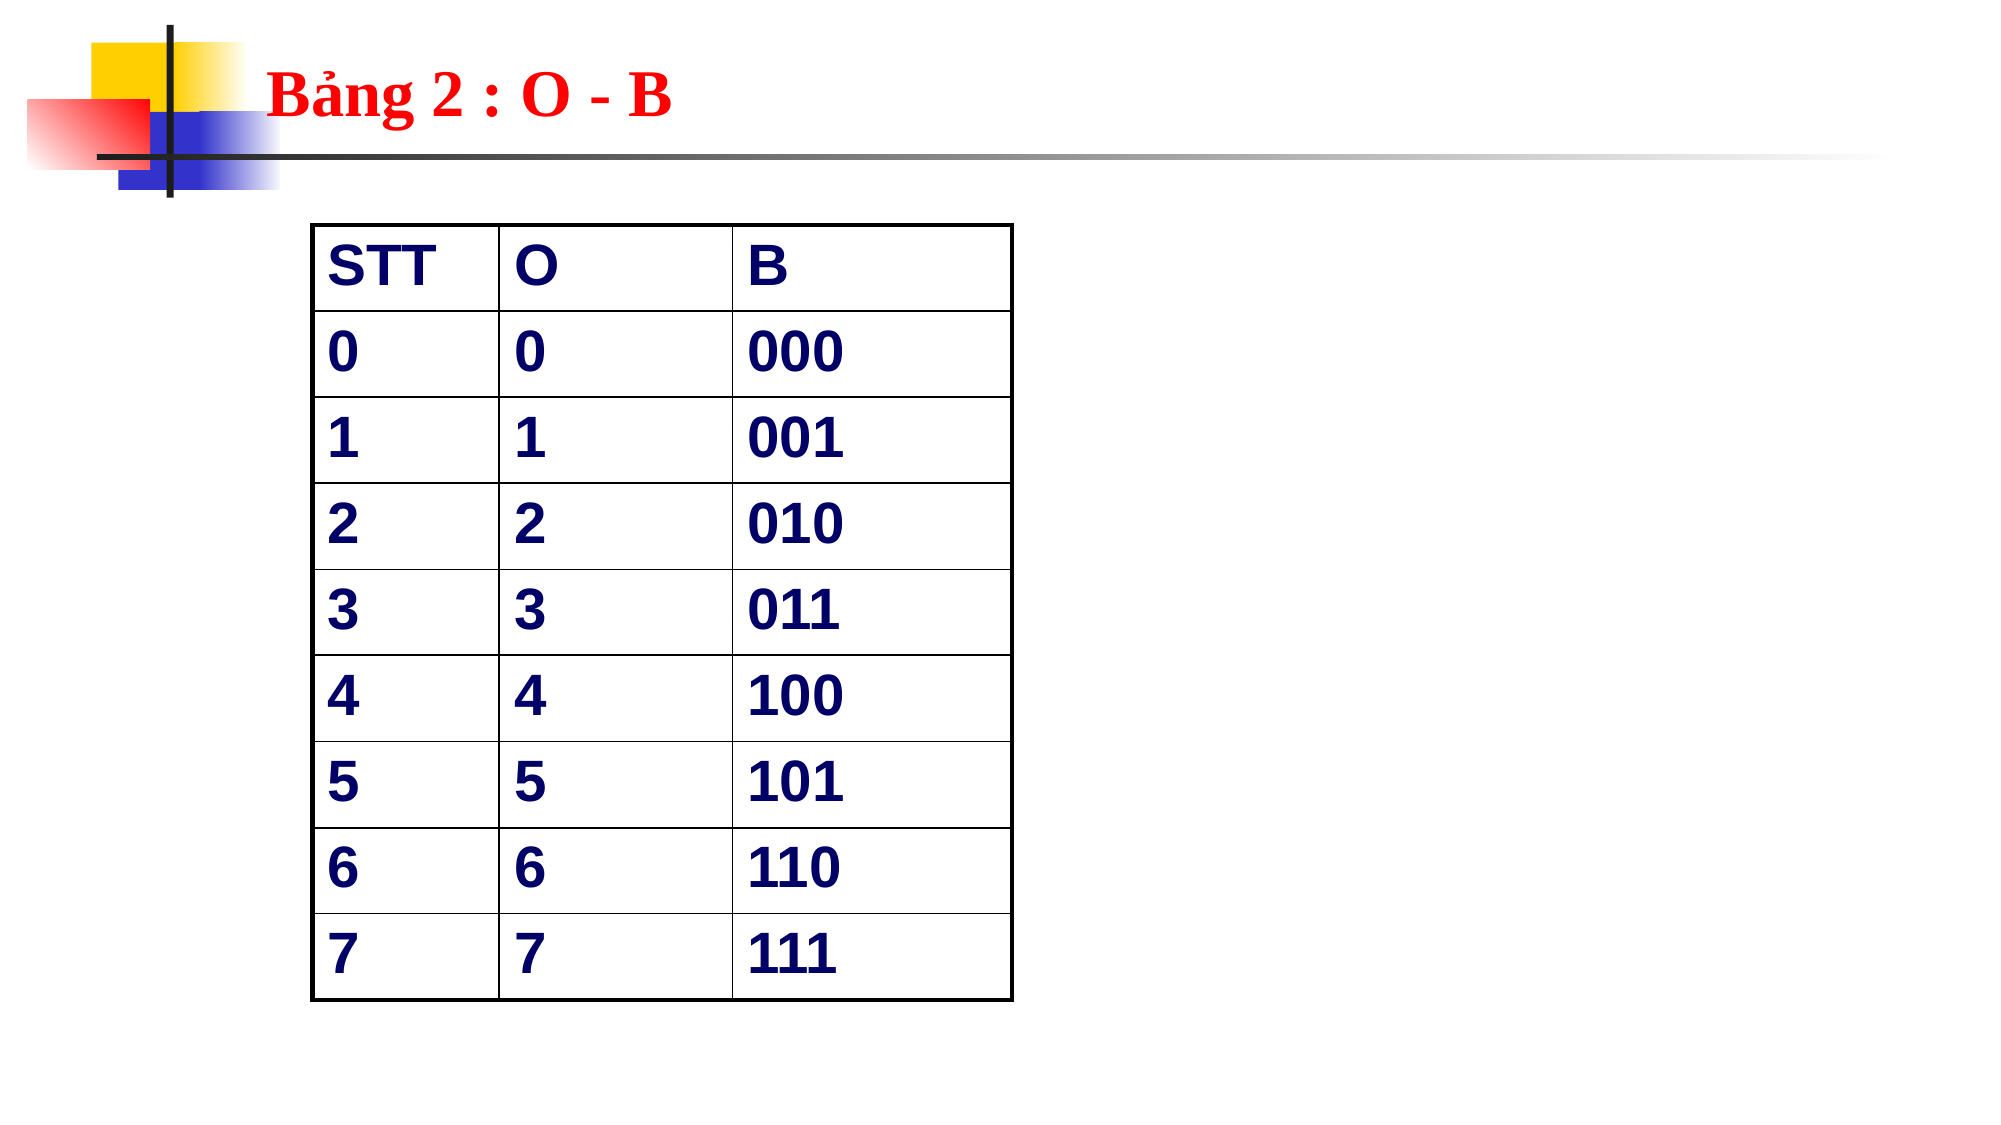

# Bảng 2 : O - B
| STT | O | B |
| --- | --- | --- |
| 0 | 0 | 000 |
| 1 | 1 | 001 |
| 2 | 2 | 010 |
| 3 | 3 | 011 |
| 4 | 4 | 100 |
| 5 | 5 | 101 |
| 6 | 6 | 110 |
| 7 | 7 | 111 |